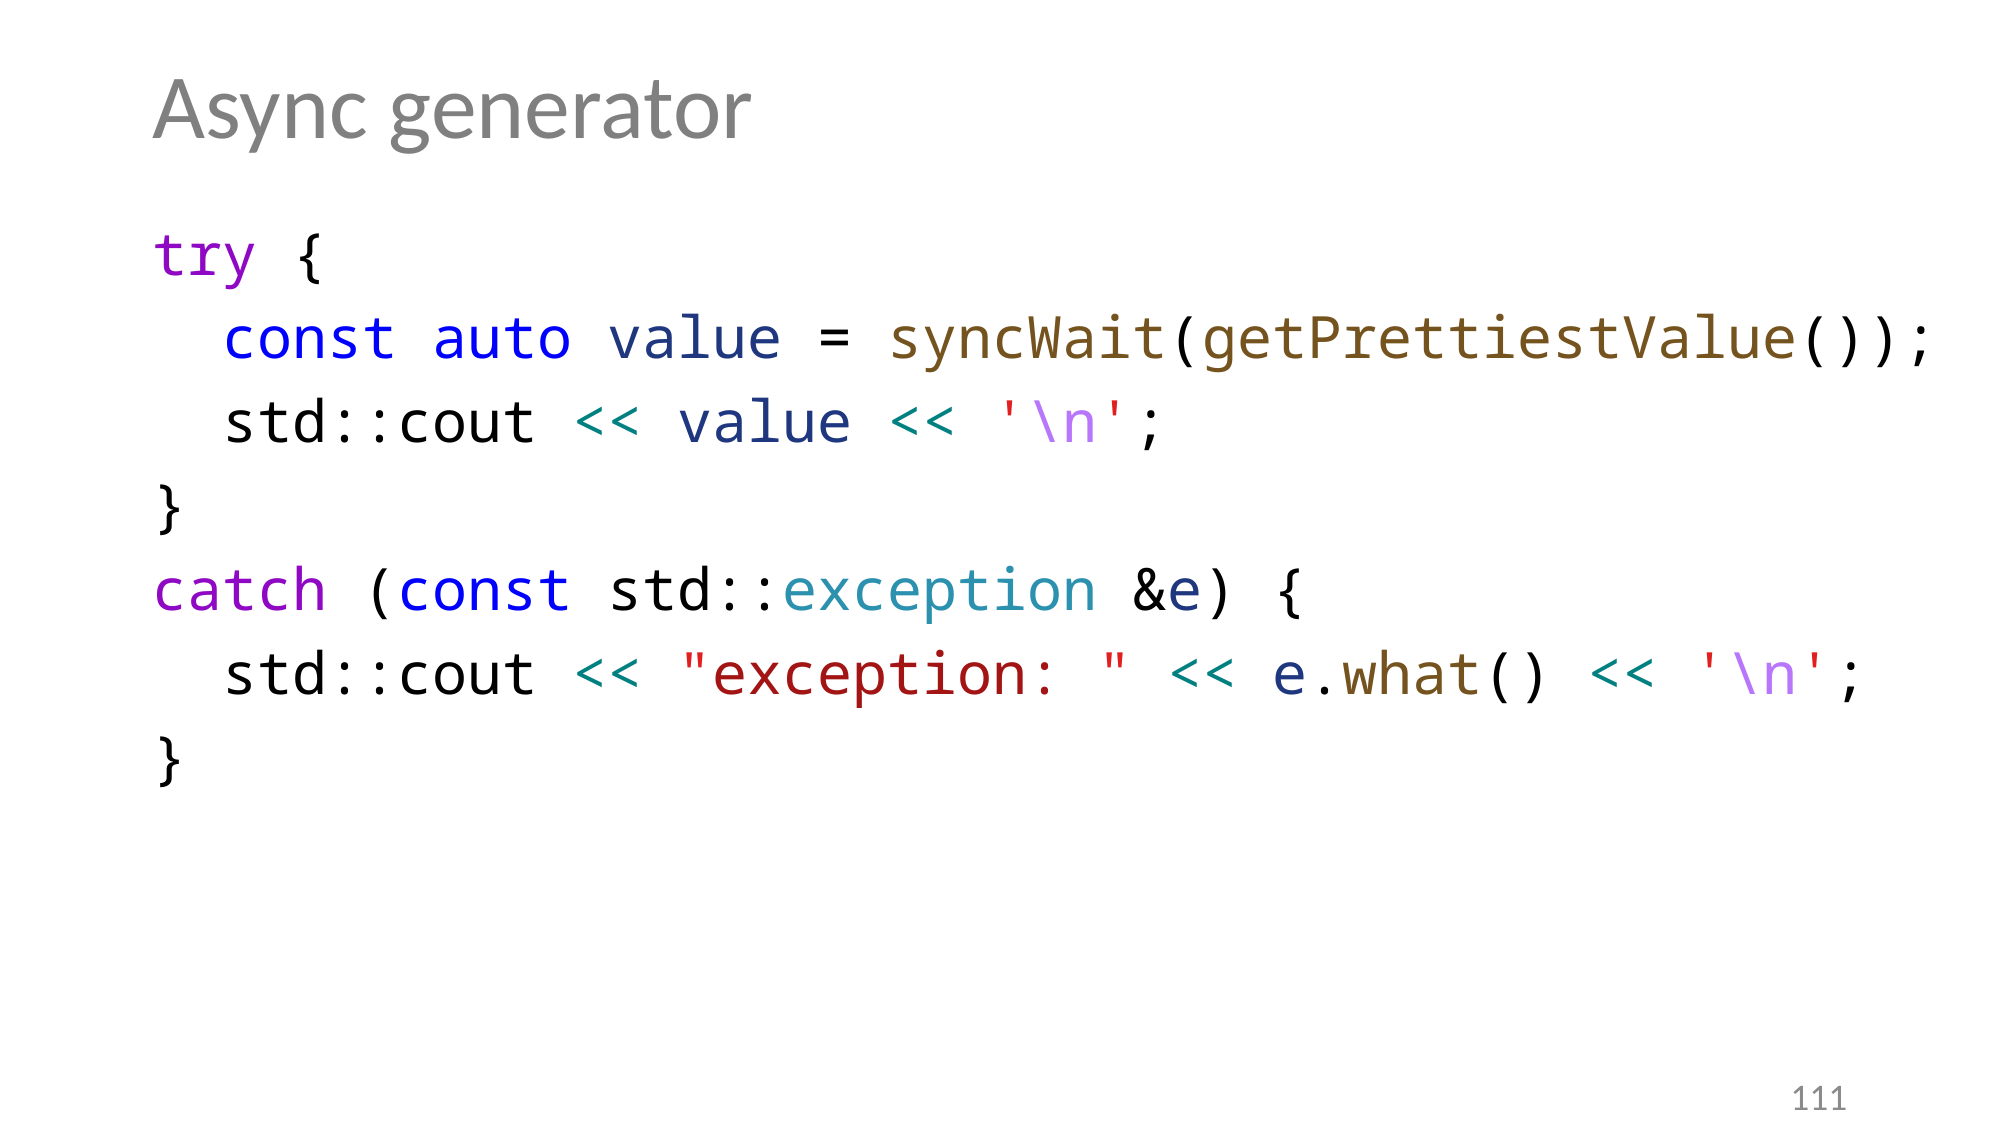

# Async generator
try {
  const auto value = syncWait(getPrettiestValue());
  std::cout << value << '\n';
}
catch (const std::exception &e) {
  std::cout << "exception: " << e.what() << '\n';
}
111